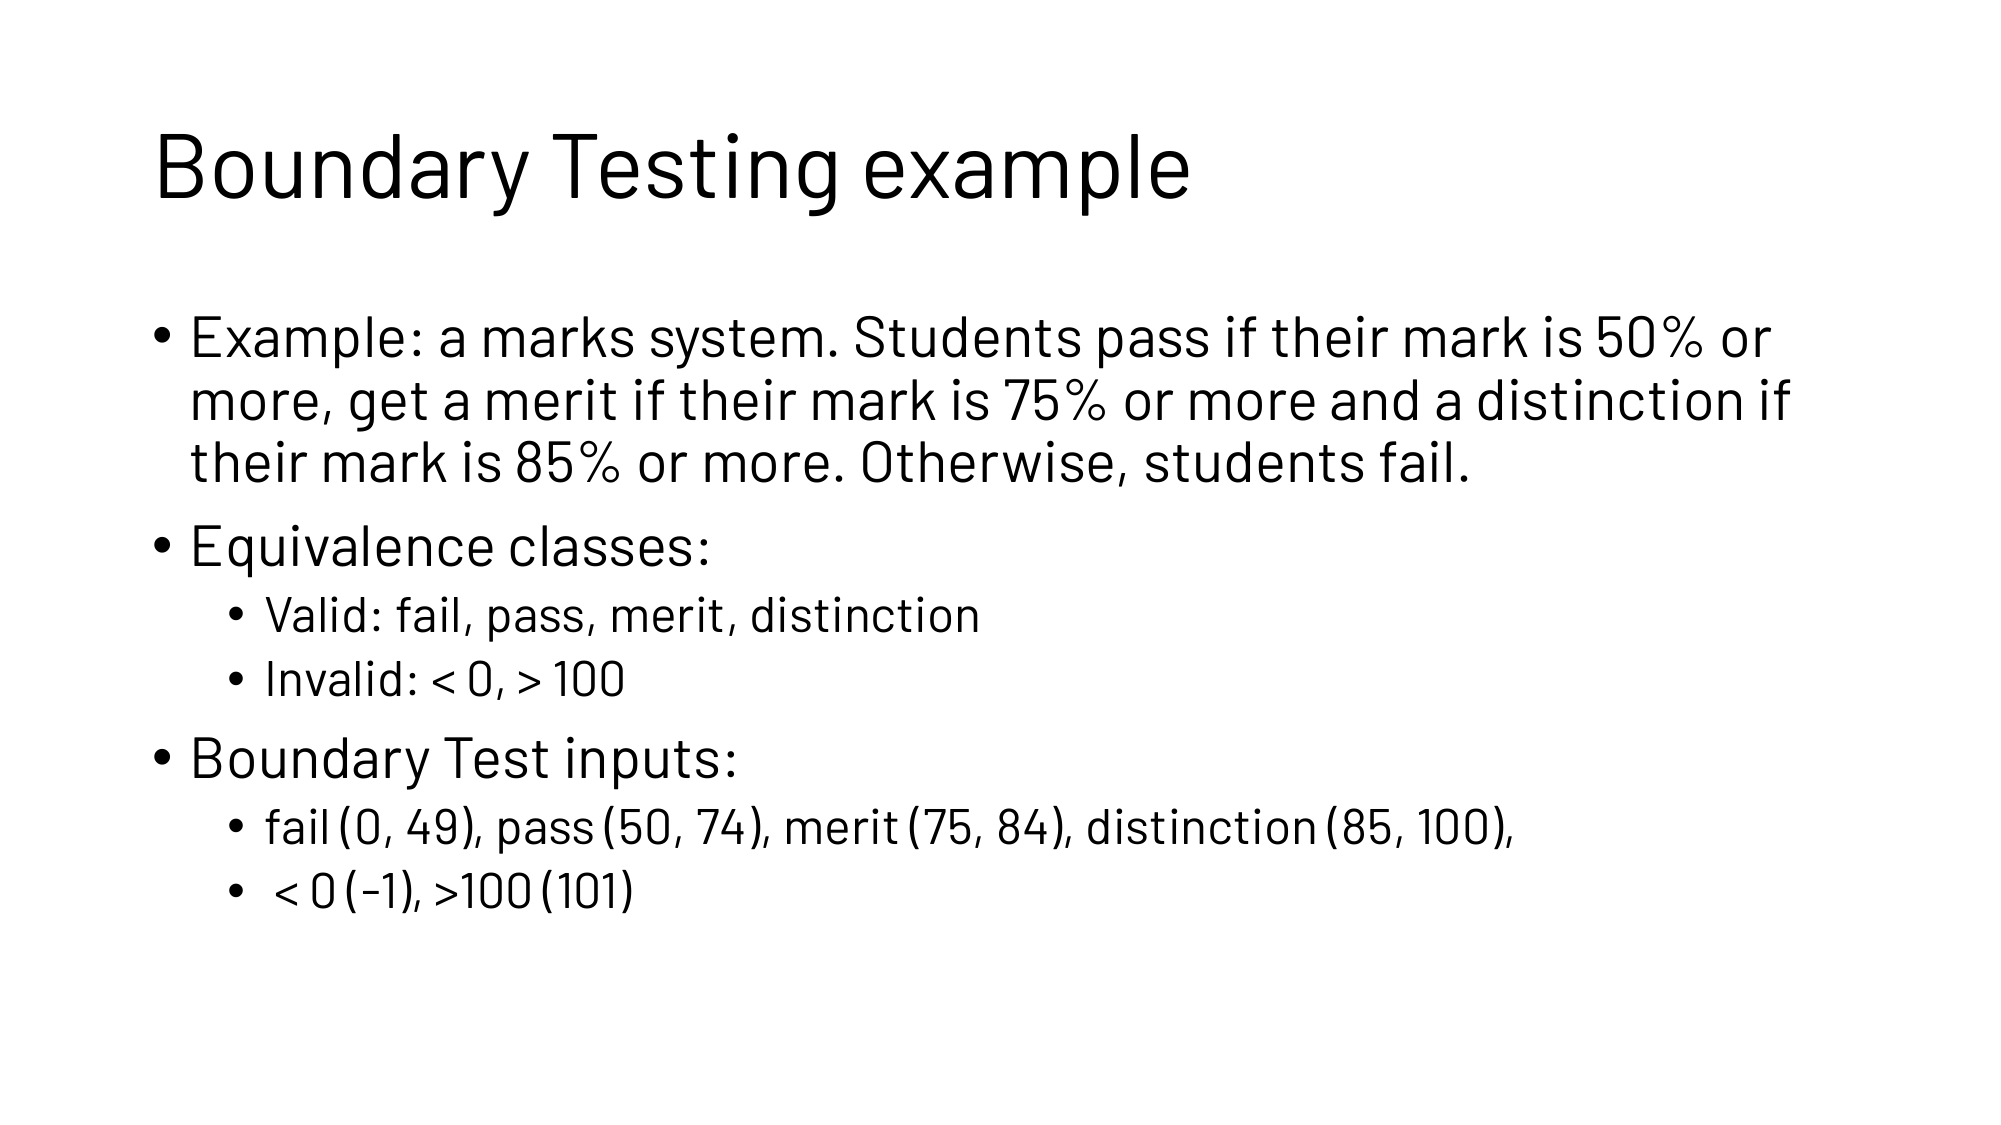

# Boundary Testing example
Example: a marks system. Students pass if their mark is 50% or more, get a merit if their mark is 75% or more and a distinction if their mark is 85% or more. Otherwise, students fail.
Equivalence classes:
Valid: fail, pass, merit, distinction
Invalid: < 0, > 100
Boundary Test inputs:
fail (0, 49), pass (50, 74), merit (75, 84), distinction (85, 100),
 < 0 (-1), >100 (101)